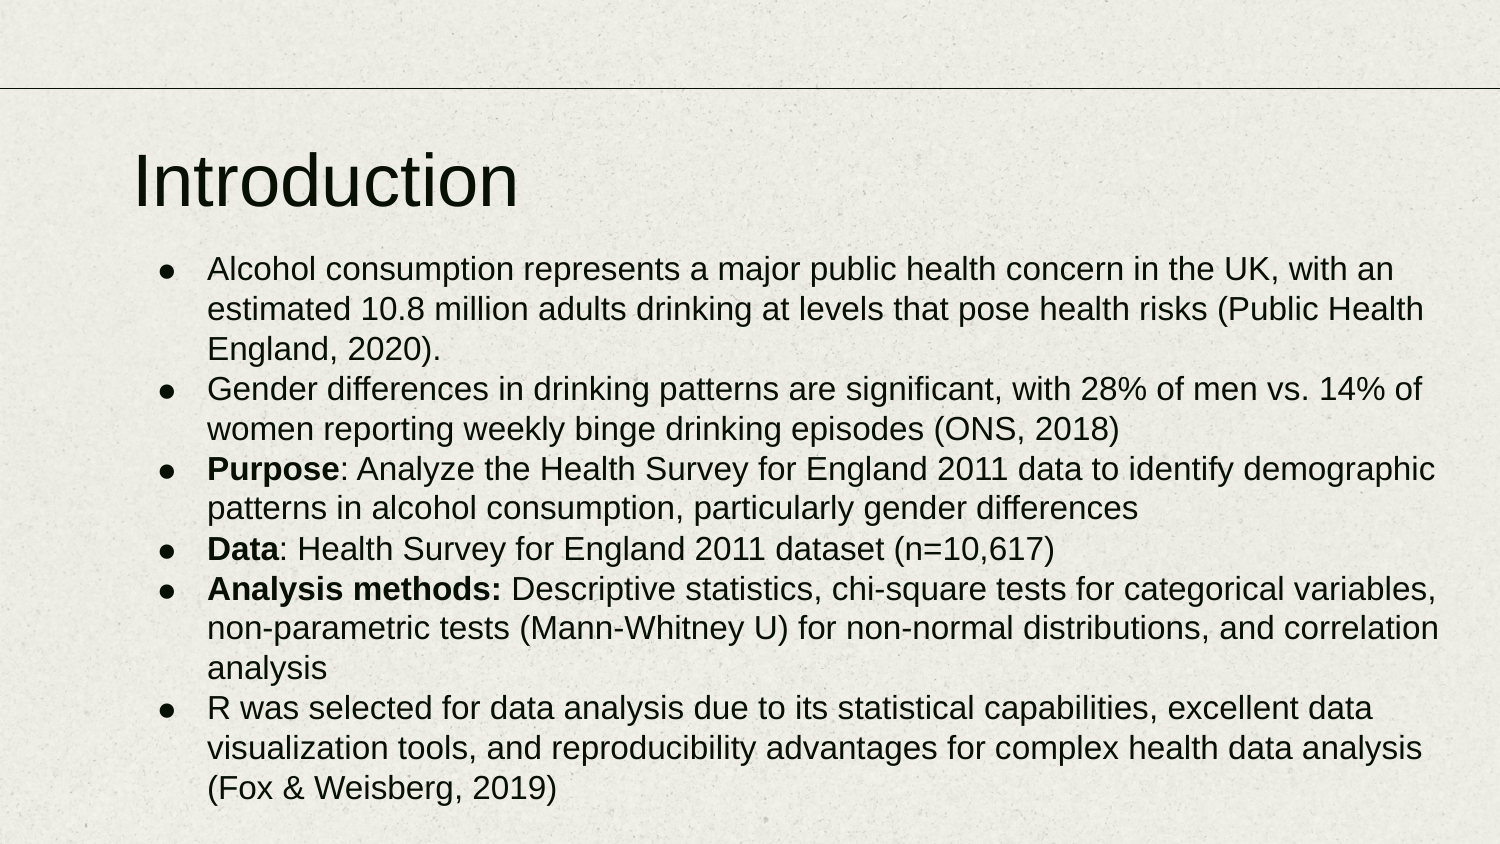

# Introduction
Alcohol consumption represents a major public health concern in the UK, with an estimated 10.8 million adults drinking at levels that pose health risks (Public Health England, 2020).
Gender differences in drinking patterns are significant, with 28% of men vs. 14% of women reporting weekly binge drinking episodes (ONS, 2018)
Purpose: Analyze the Health Survey for England 2011 data to identify demographic patterns in alcohol consumption, particularly gender differences
Data: Health Survey for England 2011 dataset (n=10,617)
Analysis methods: Descriptive statistics, chi-square tests for categorical variables, non-parametric tests (Mann-Whitney U) for non-normal distributions, and correlation analysis
R was selected for data analysis due to its statistical capabilities, excellent data visualization tools, and reproducibility advantages for complex health data analysis (Fox & Weisberg, 2019)